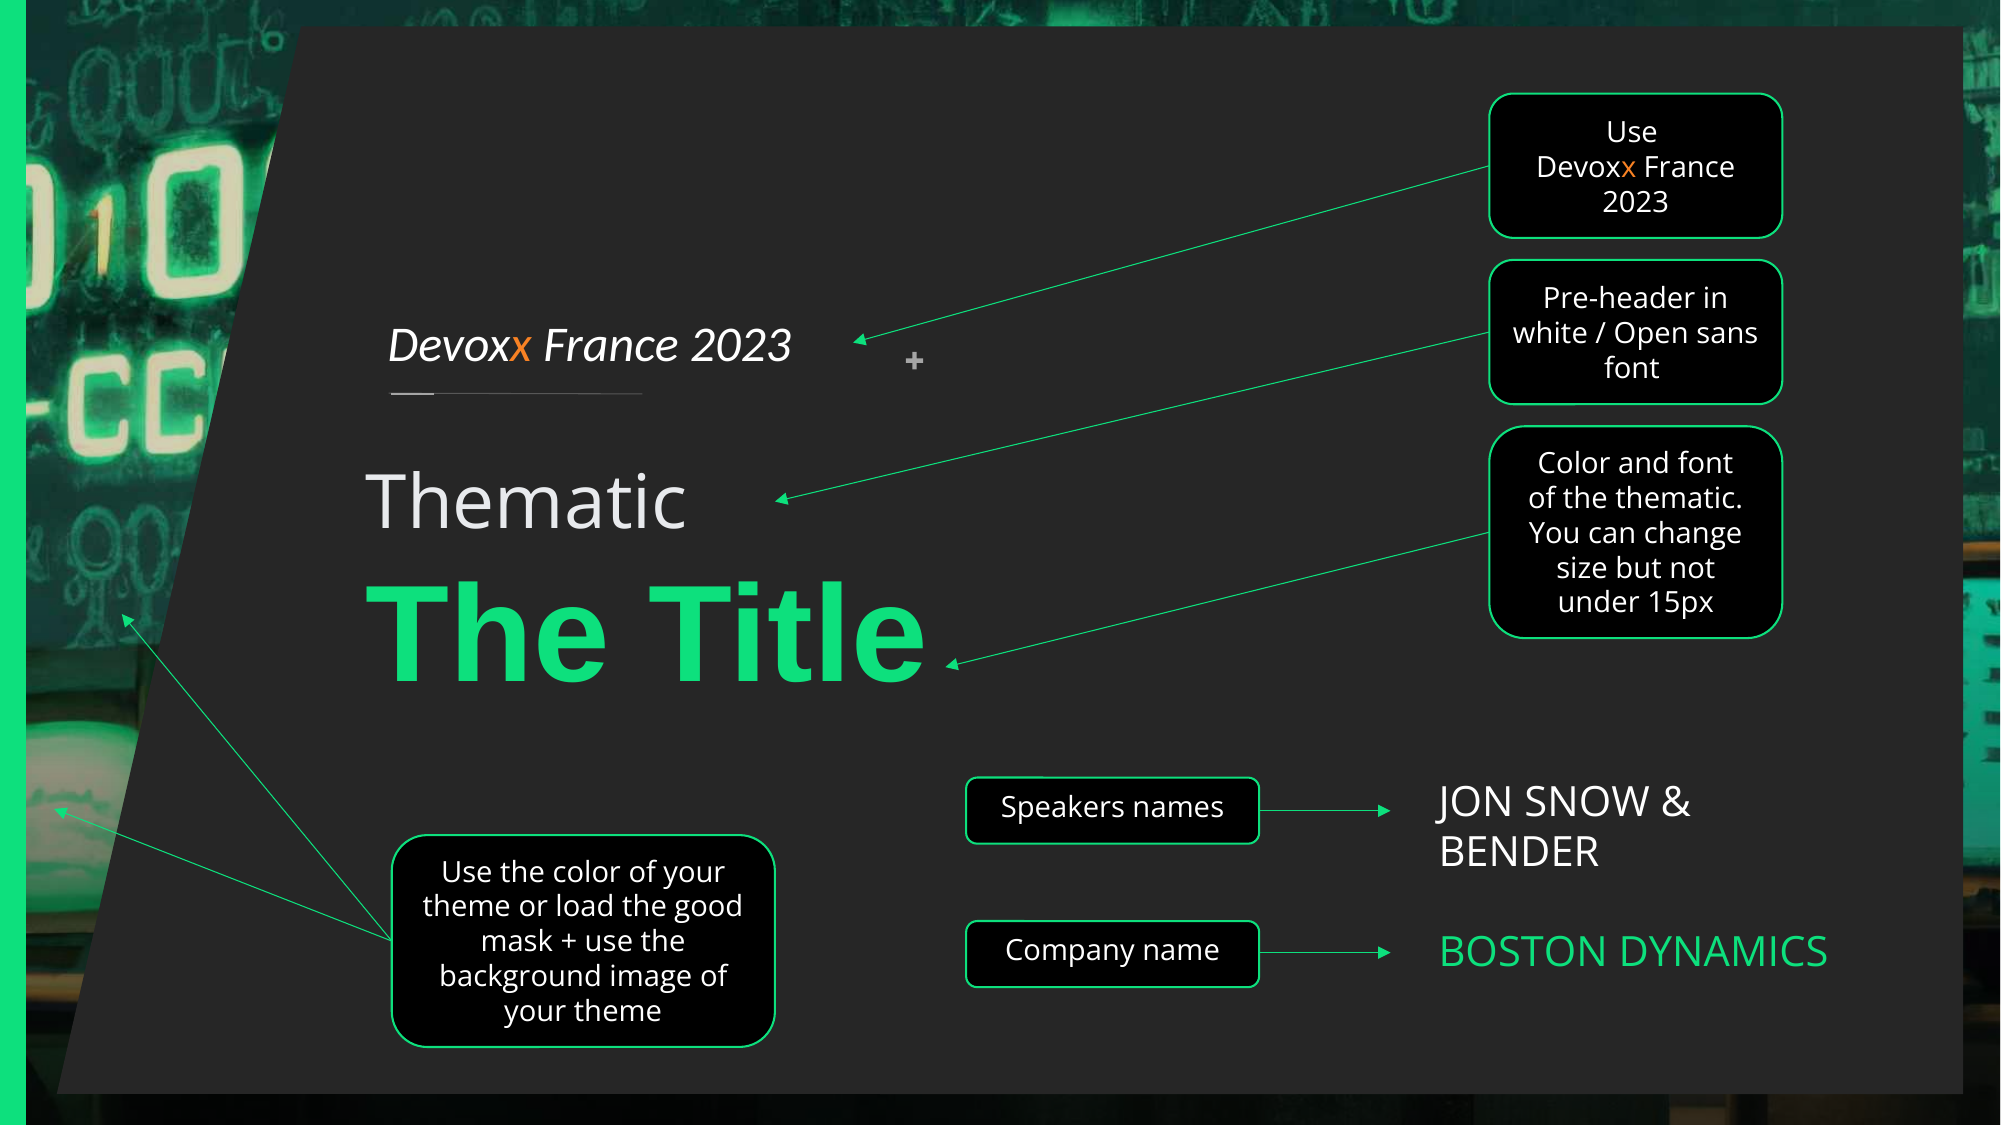

Use
Devoxx France 2023
Pre-header in white / Open sans font
Devoxx France 2023

Color and font
of the thematic. You can change size but not under 15px
Thematic
The Title
JON SNOW &
BENDER

BOSTON DYNAMICS

Speakers names
Use the color of your theme or load the good mask + use the background image of your theme
Company name